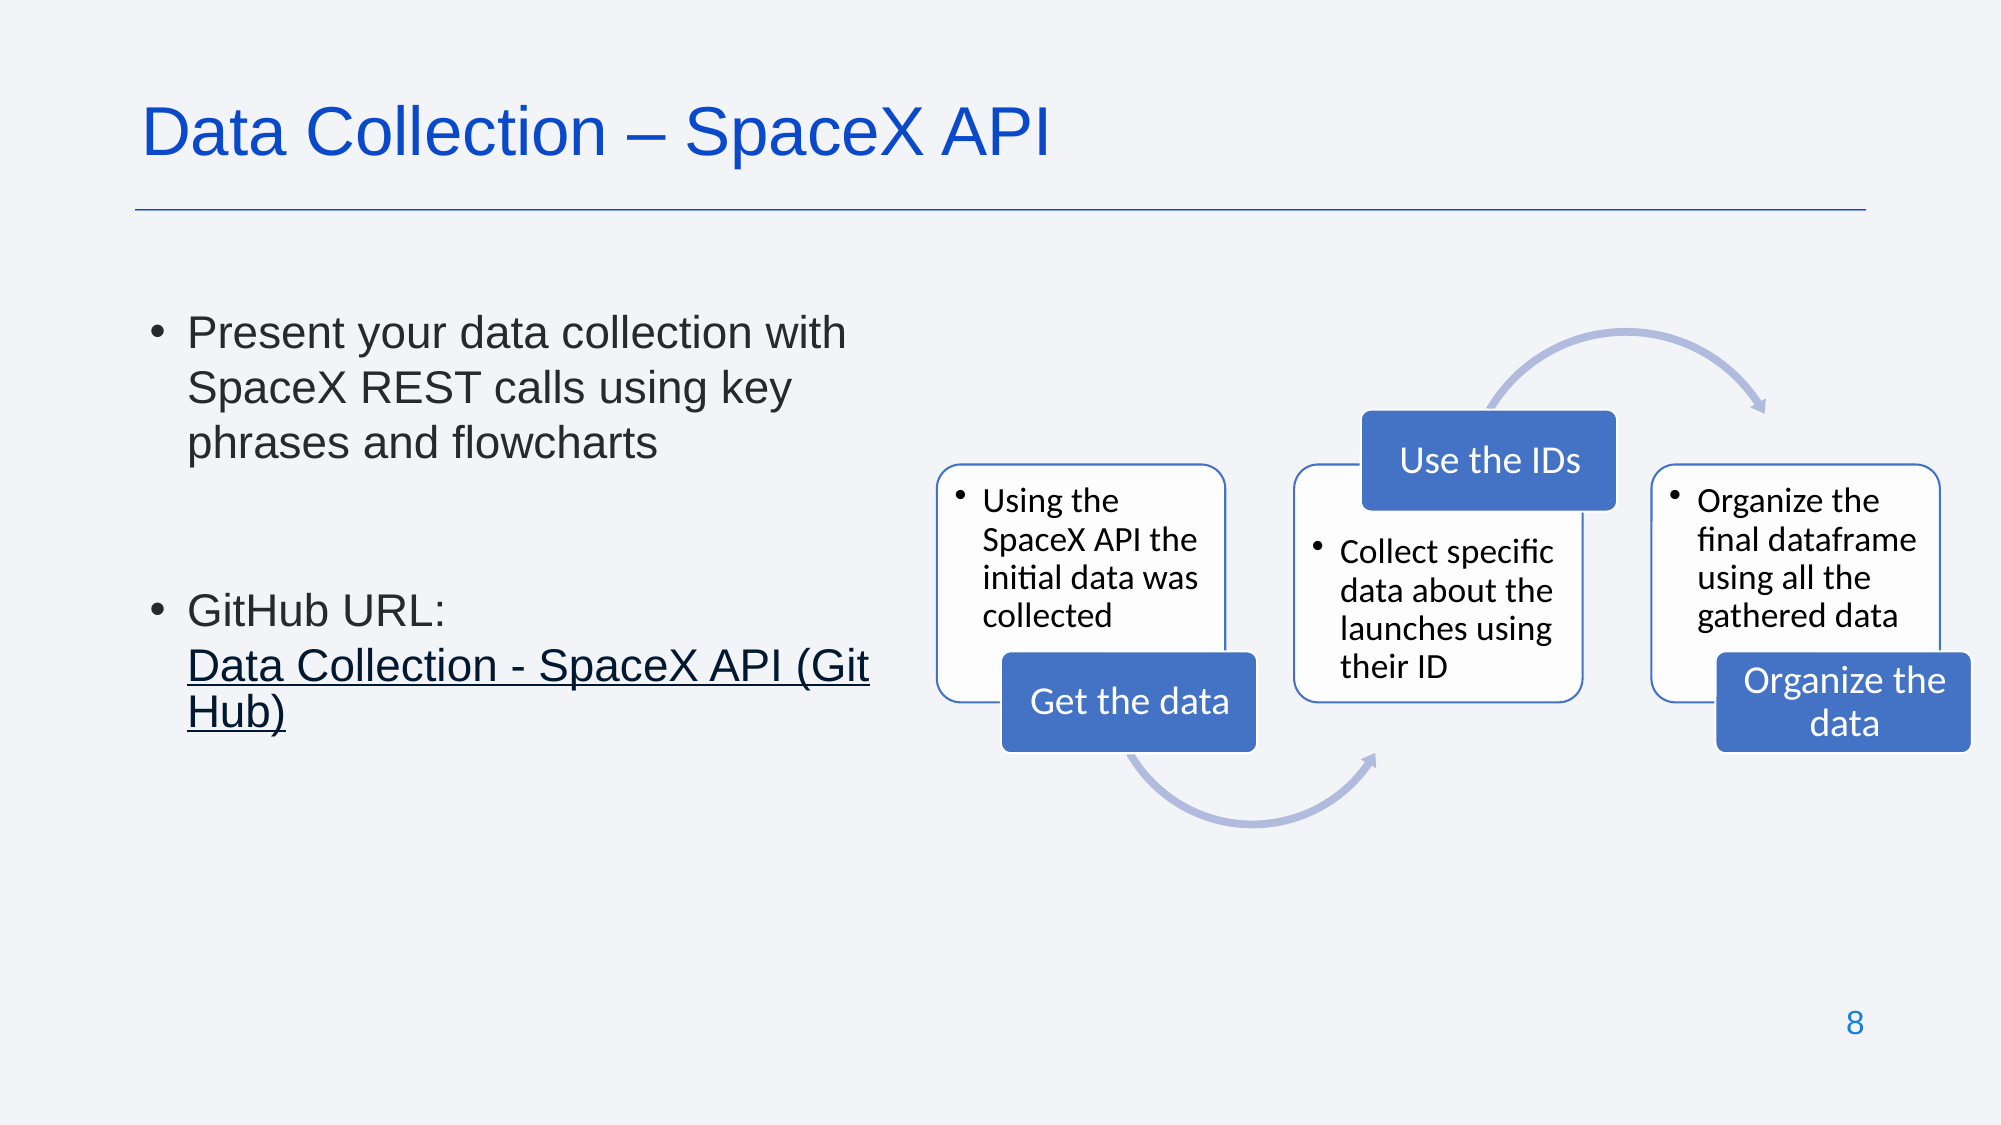

Data Collection – SpaceX API
Using the SpaceX API the initial data was collected
Get the data
Collect specific data about the launches using their ID
Use the IDs
Organize the final dataframe using all the gathered data
Organize the data
Present your data collection with SpaceX REST calls using key phrases and flowcharts

GitHub URL: Data Collection - SpaceX API (GitHub)

8